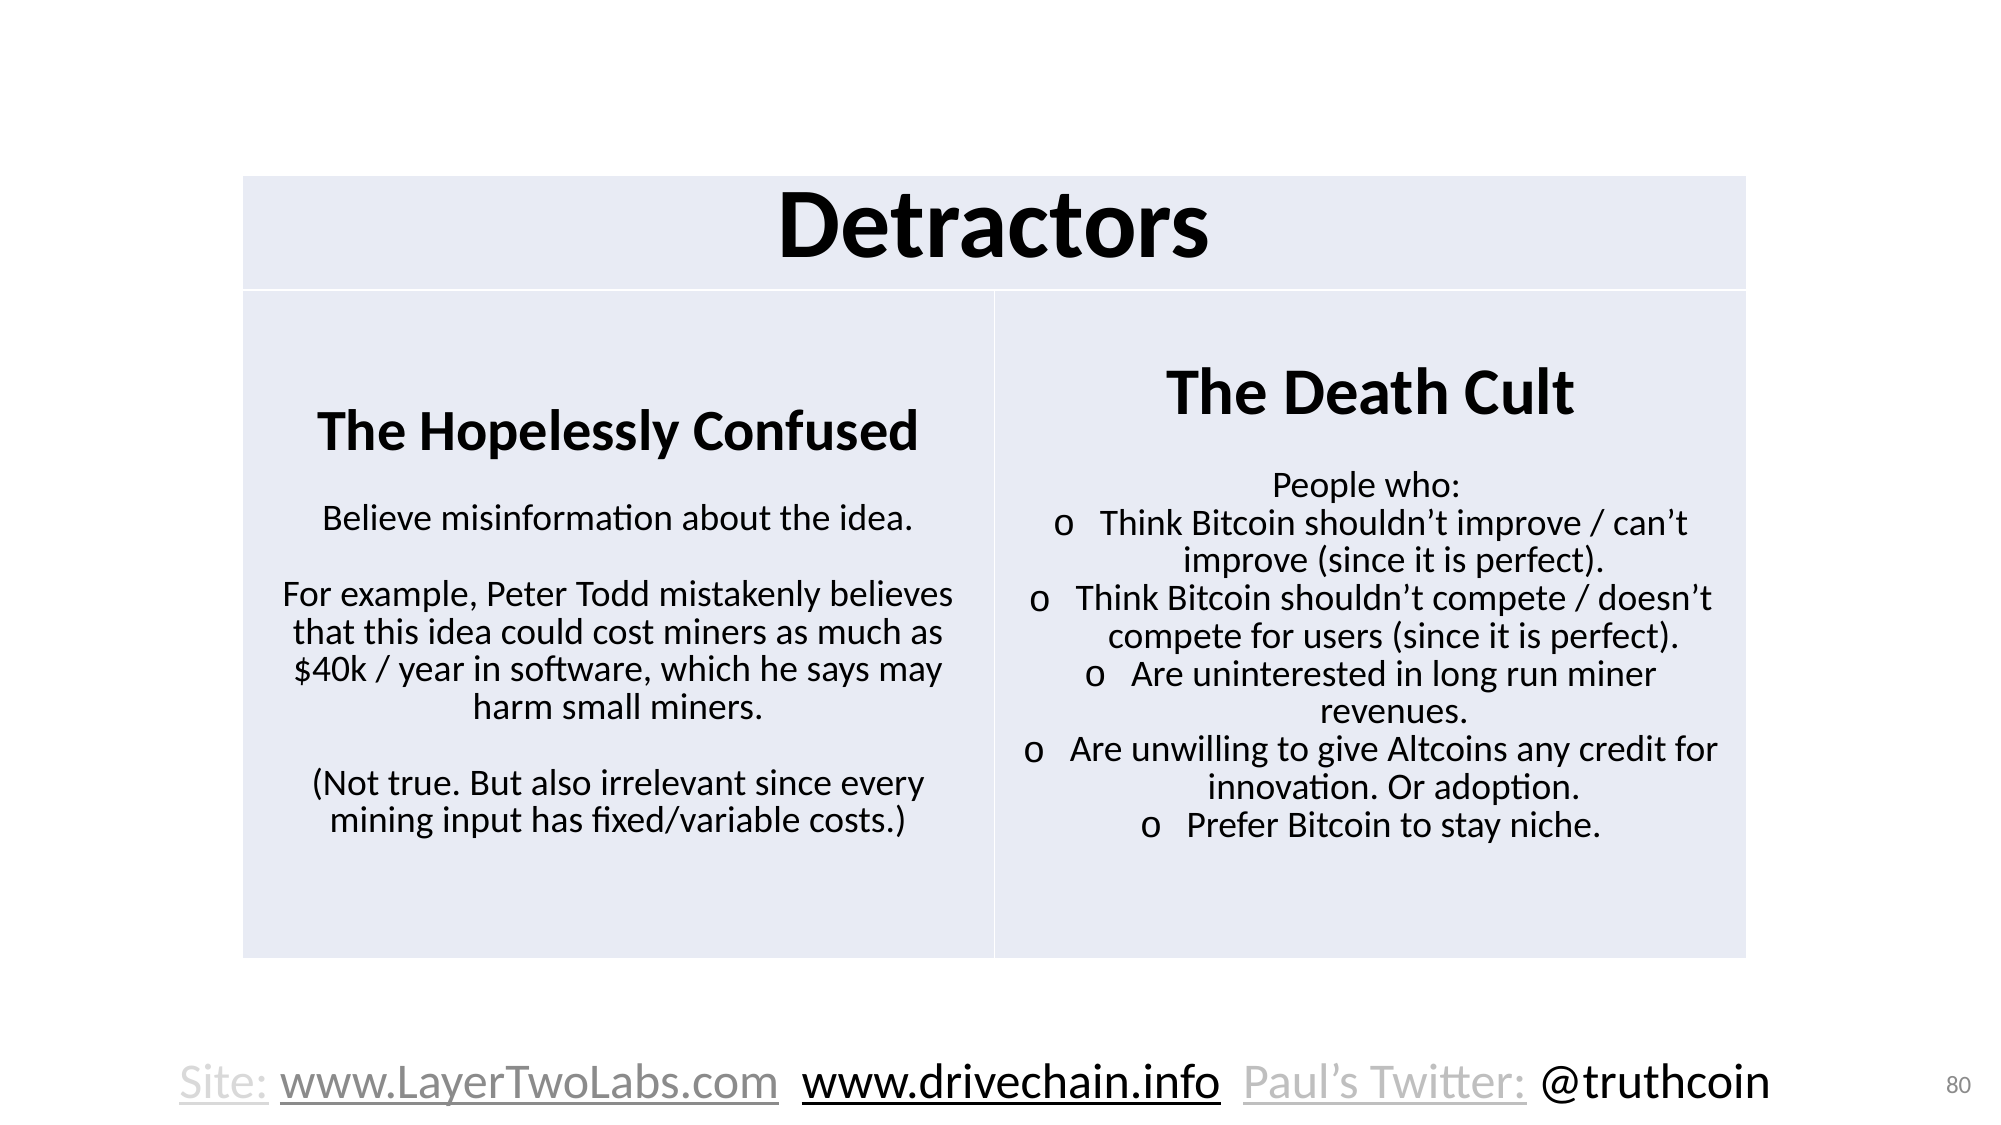

#
| Detractors |  |
| --- | --- |
| The Hopelessly Confused Believe misinformation about the idea. For example, Peter Todd mistakenly believes that this idea could cost miners as much as $40k / year in software, which he says may harm small miners. (Not true. But also irrelevant since every mining input has fixed/variable costs.) | The Death Cult People who: Think Bitcoin shouldn’t improve / can’t improve (since it is perfect). Think Bitcoin shouldn’t compete / doesn’t compete for users (since it is perfect). Are uninterested in long run miner revenues. Are unwilling to give Altcoins any credit for innovation. Or adoption. Prefer Bitcoin to stay niche. |

Site: www.LayerTwoLabs.com  www.drivechain.info  Paul’s Twitter: @truthcoin
80